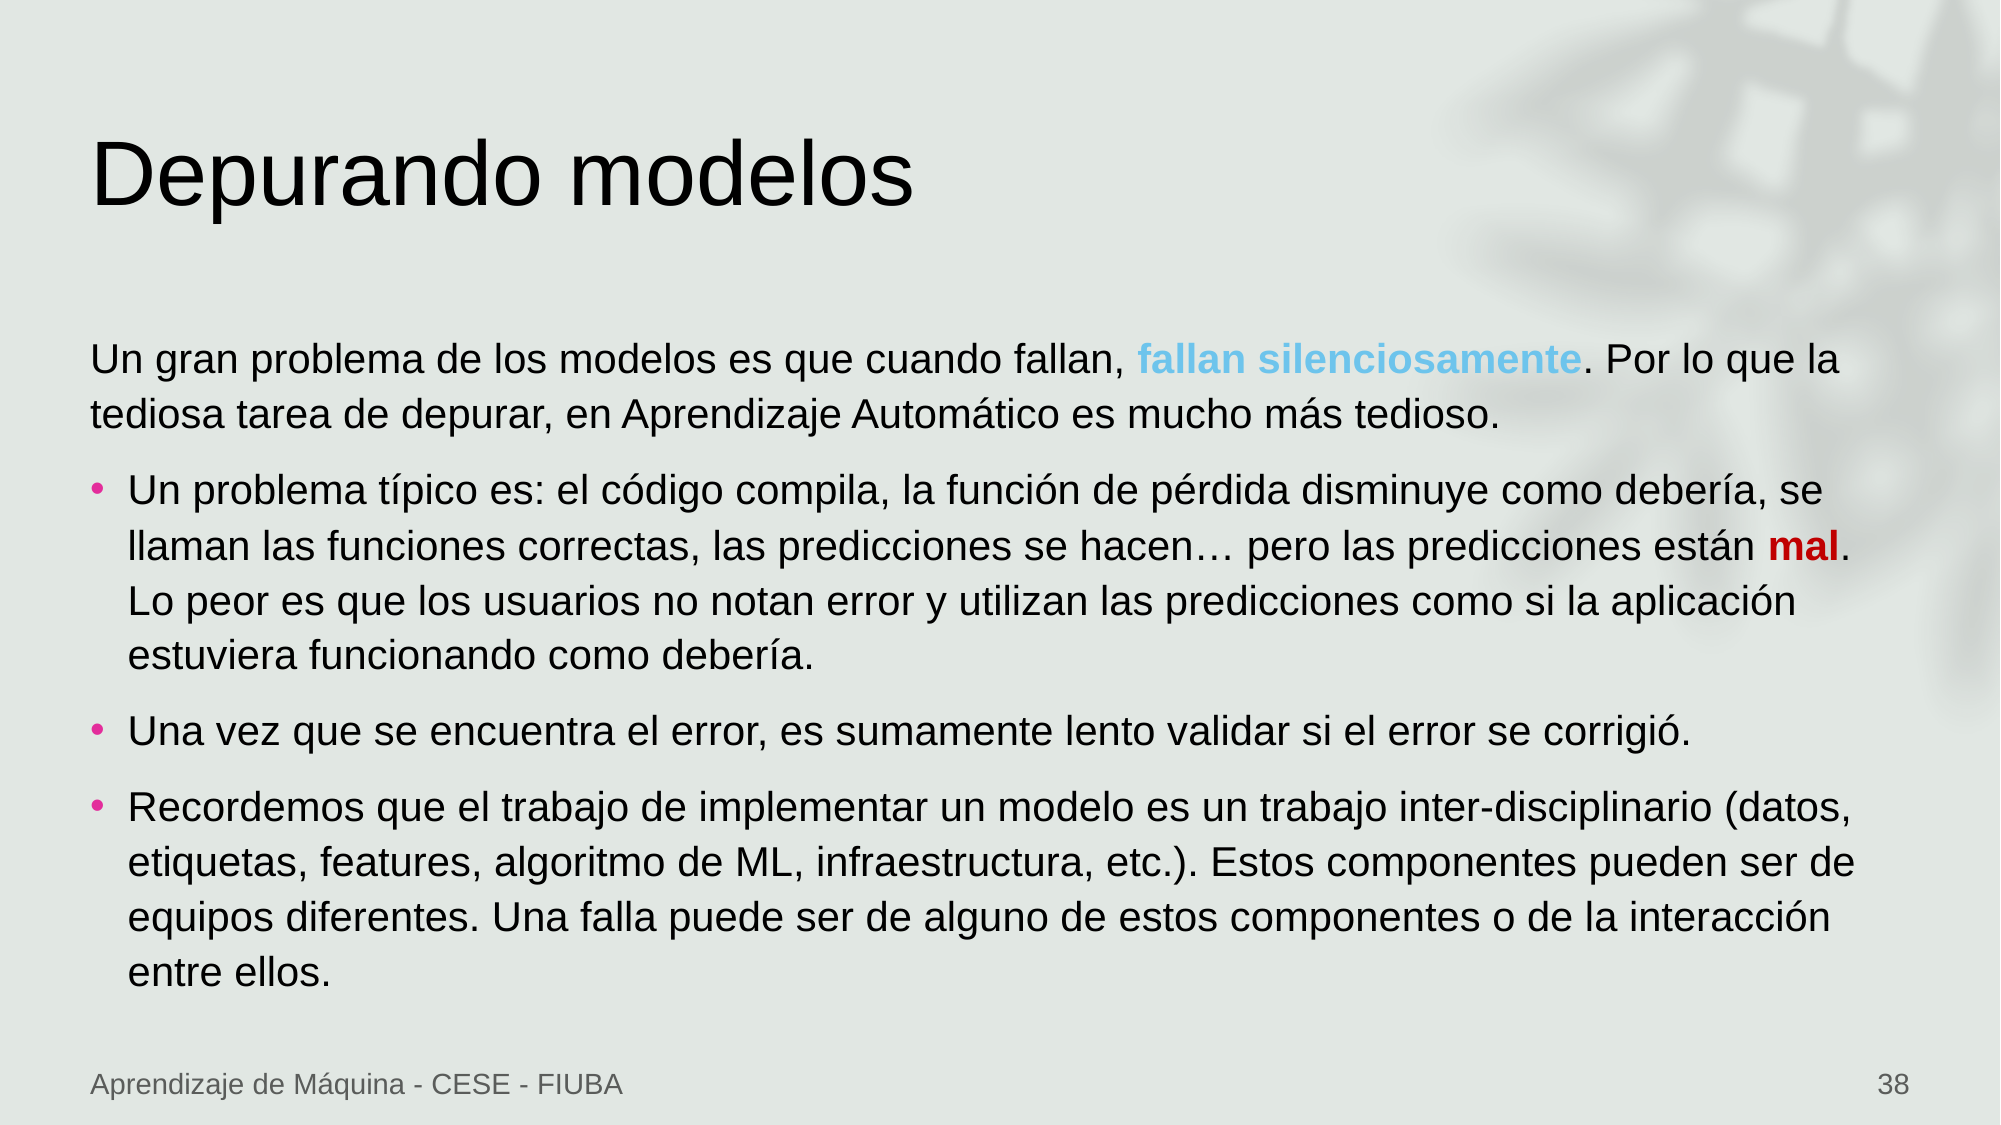

# Depurando modelos
Un gran problema de los modelos es que cuando fallan, fallan silenciosamente. Por lo que la tediosa tarea de depurar, en Aprendizaje Automático es mucho más tedioso.
Un problema típico es: el código compila, la función de pérdida disminuye como debería, se llaman las funciones correctas, las predicciones se hacen… pero las predicciones están mal.
Lo peor es que los usuarios no notan error y utilizan las predicciones como si la aplicación estuviera funcionando como debería.
Una vez que se encuentra el error, es sumamente lento validar si el error se corrigió.
Recordemos que el trabajo de implementar un modelo es un trabajo inter-disciplinario (datos, etiquetas, features, algoritmo de ML, infraestructura, etc.). Estos componentes pueden ser de equipos diferentes. Una falla puede ser de alguno de estos componentes o de la interacción entre ellos.
Aprendizaje de Máquina - CESE - FIUBA
38